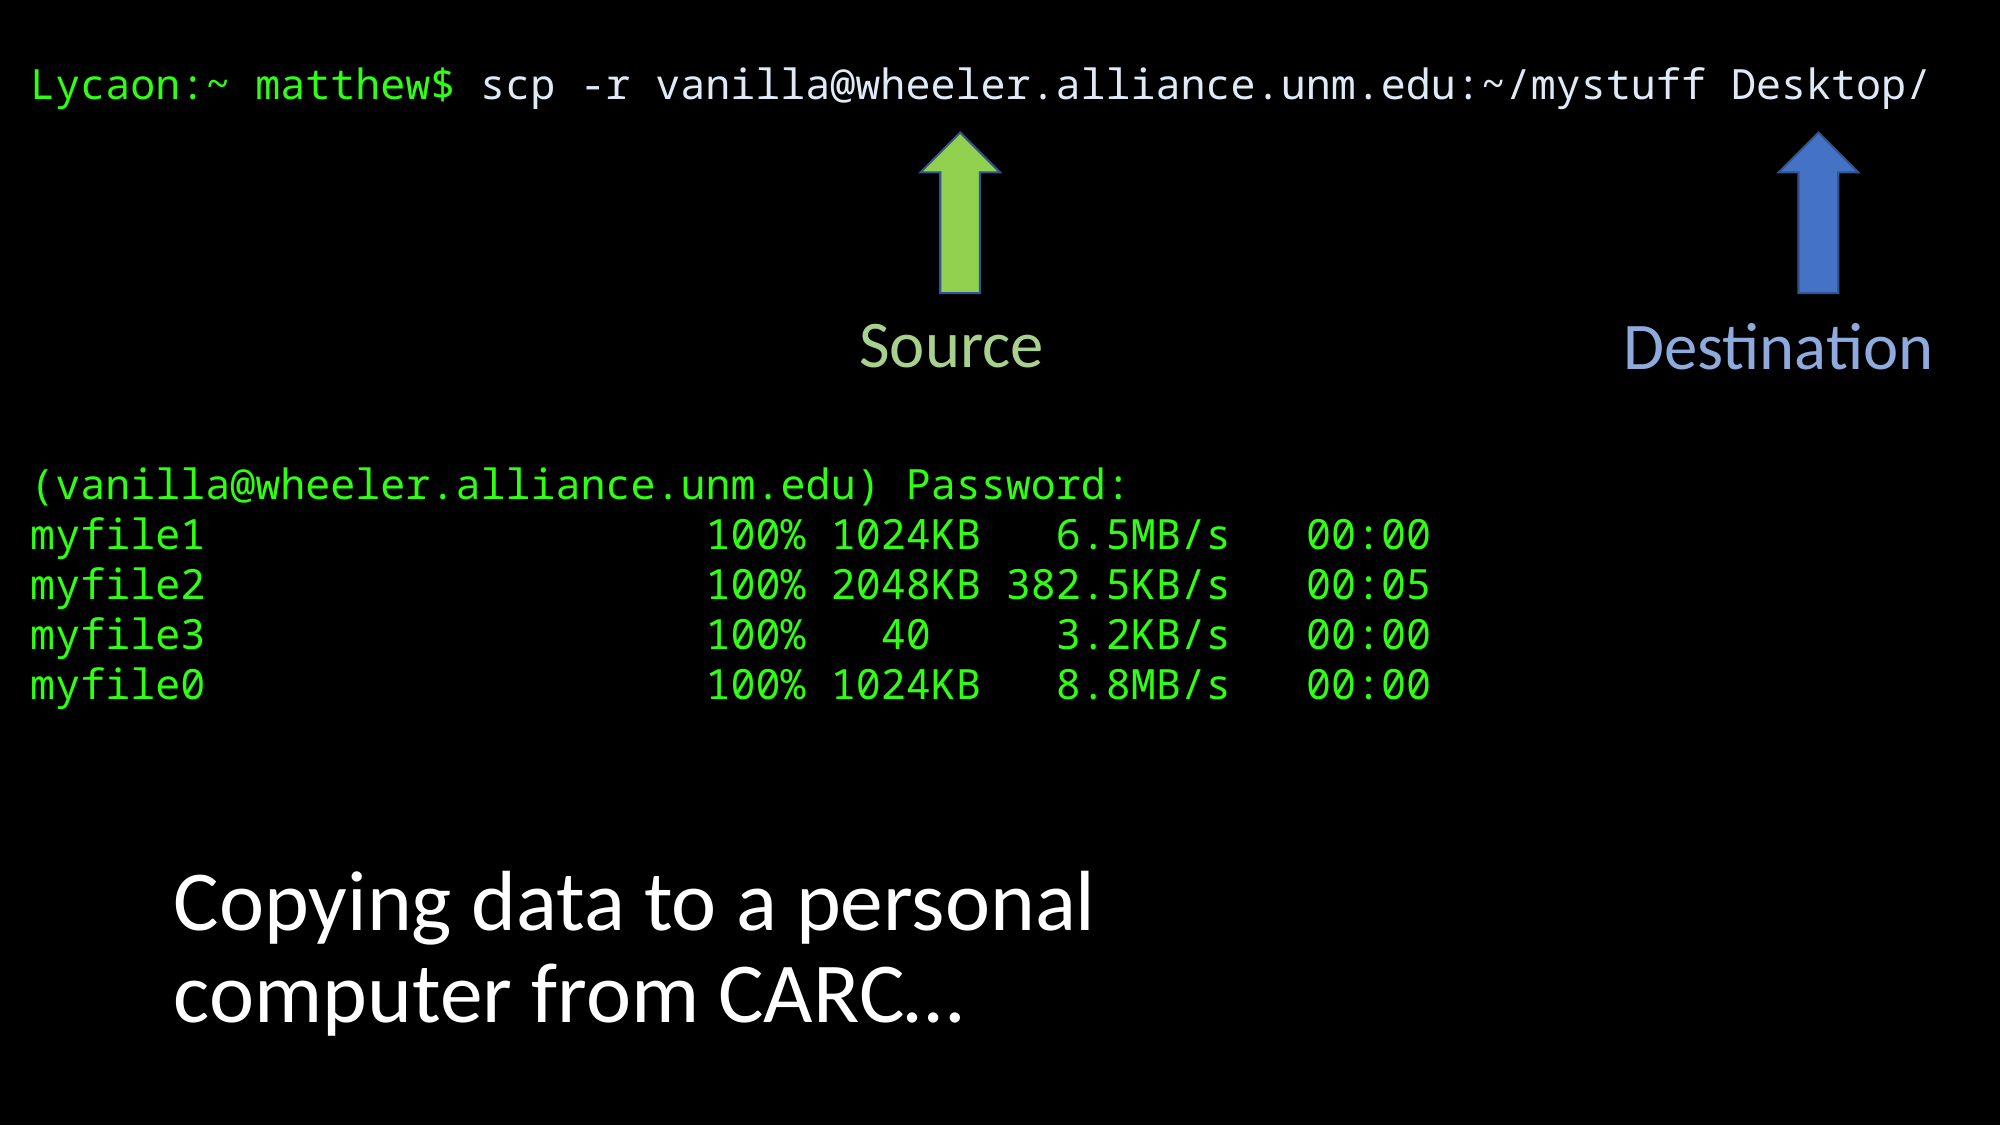

Lycaon:~ matthew$ scp -r vanilla@wheeler.alliance.unm.edu:~/mystuff Desktop/

(vanilla@wheeler.alliance.unm.edu) Password:
myfile1                    100% 1024KB   6.5MB/s   00:00
myfile2                    100% 2048KB 382.5KB/s   00:05
myfile3                    100%   40     3.2KB/s   00:00
myfile0                    100% 1024KB   8.8MB/s   00:00

Source
Destination
Copying data to a personal computer from CARC…